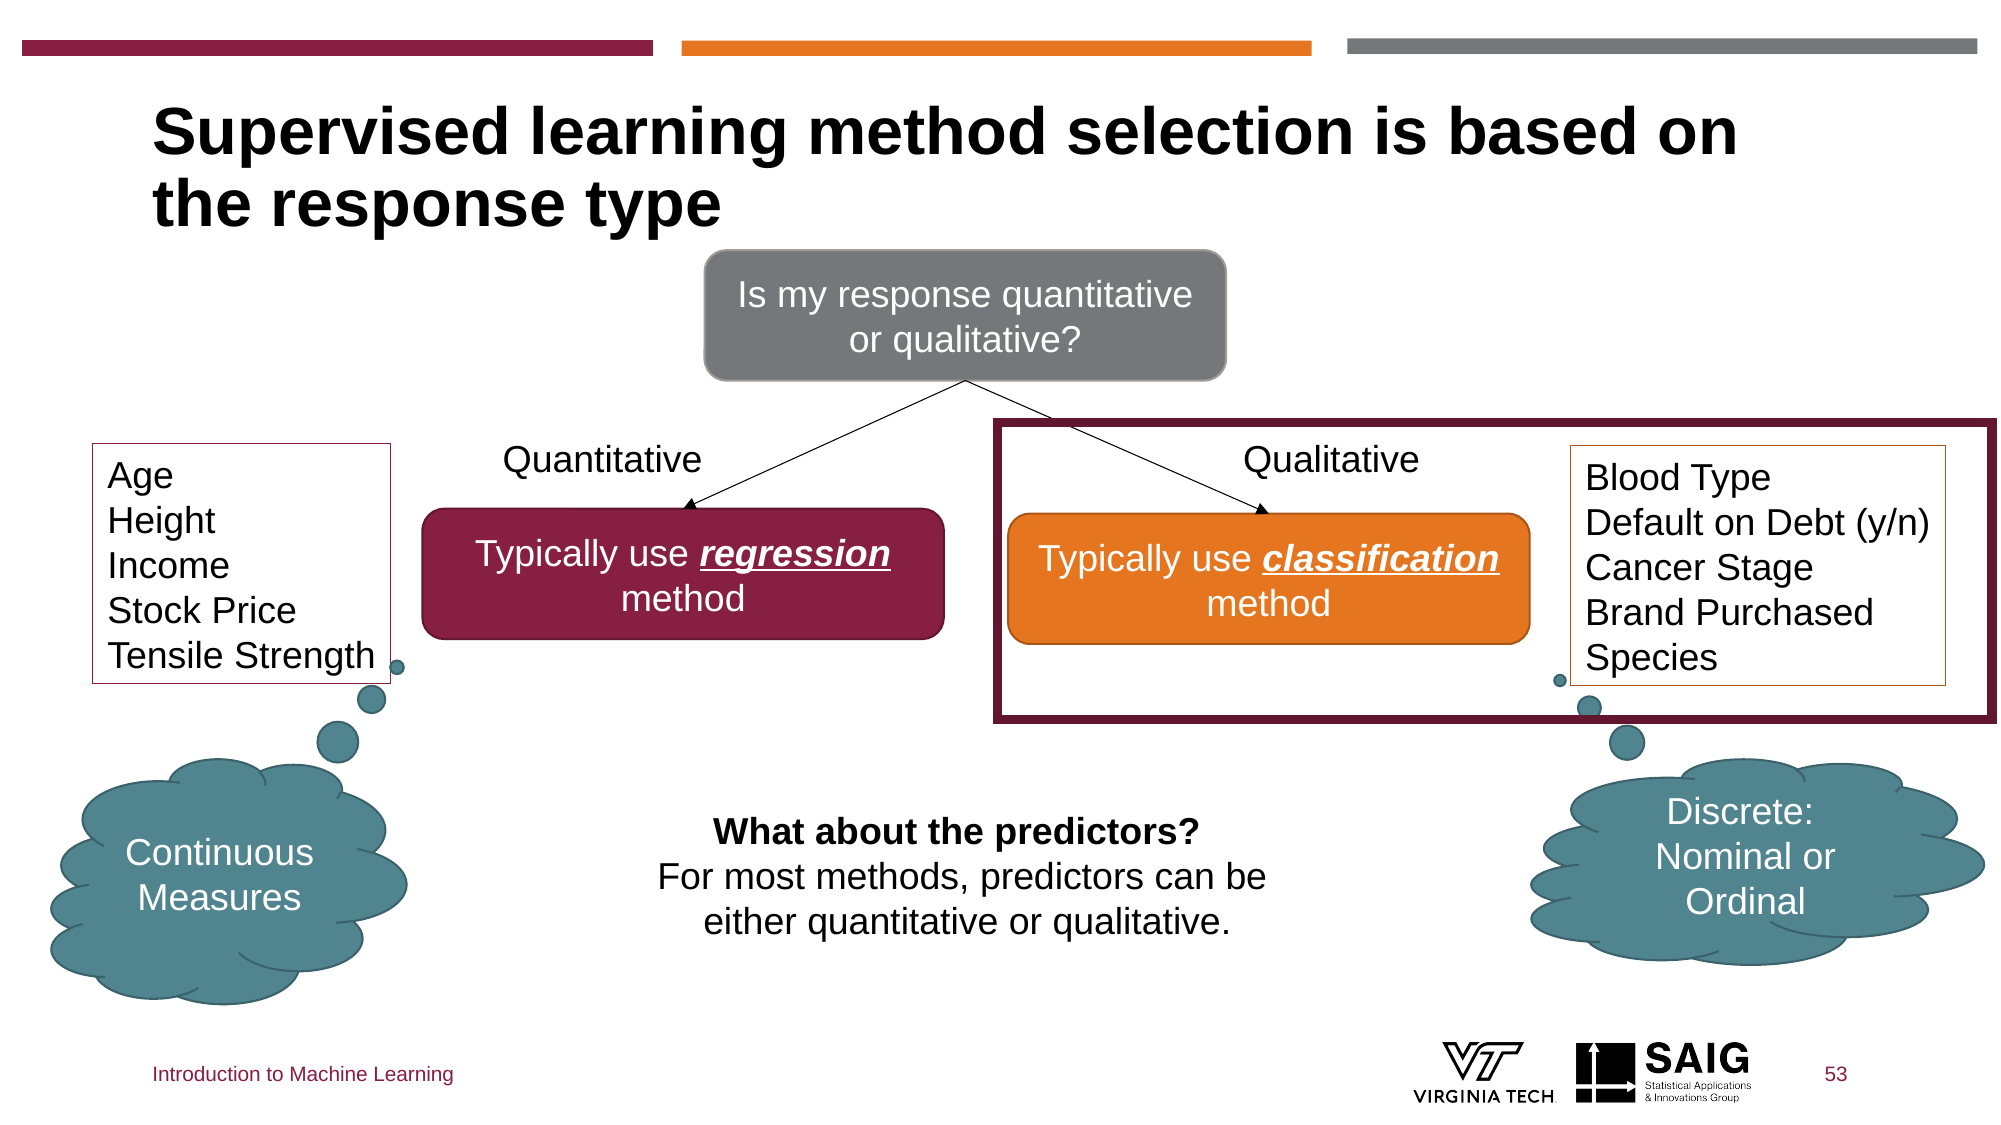

# Supervised learning method selection is based on the response type
Is my response quantitative or qualitative?

Quantitative
Qualitative
Age
Height
Income
Stock Price
Tensile Strength
Blood Type
Default on Debt (y/n)
Cancer Stage
Brand Purchased
Species
Typically use regression method
Typically use classification method
Discrete:  Nominal or Ordinal
Continuous Measures
What about the predictors?
For most methods, predictors can be
either quantitative or qualitative.
Introduction to Machine Learning
53